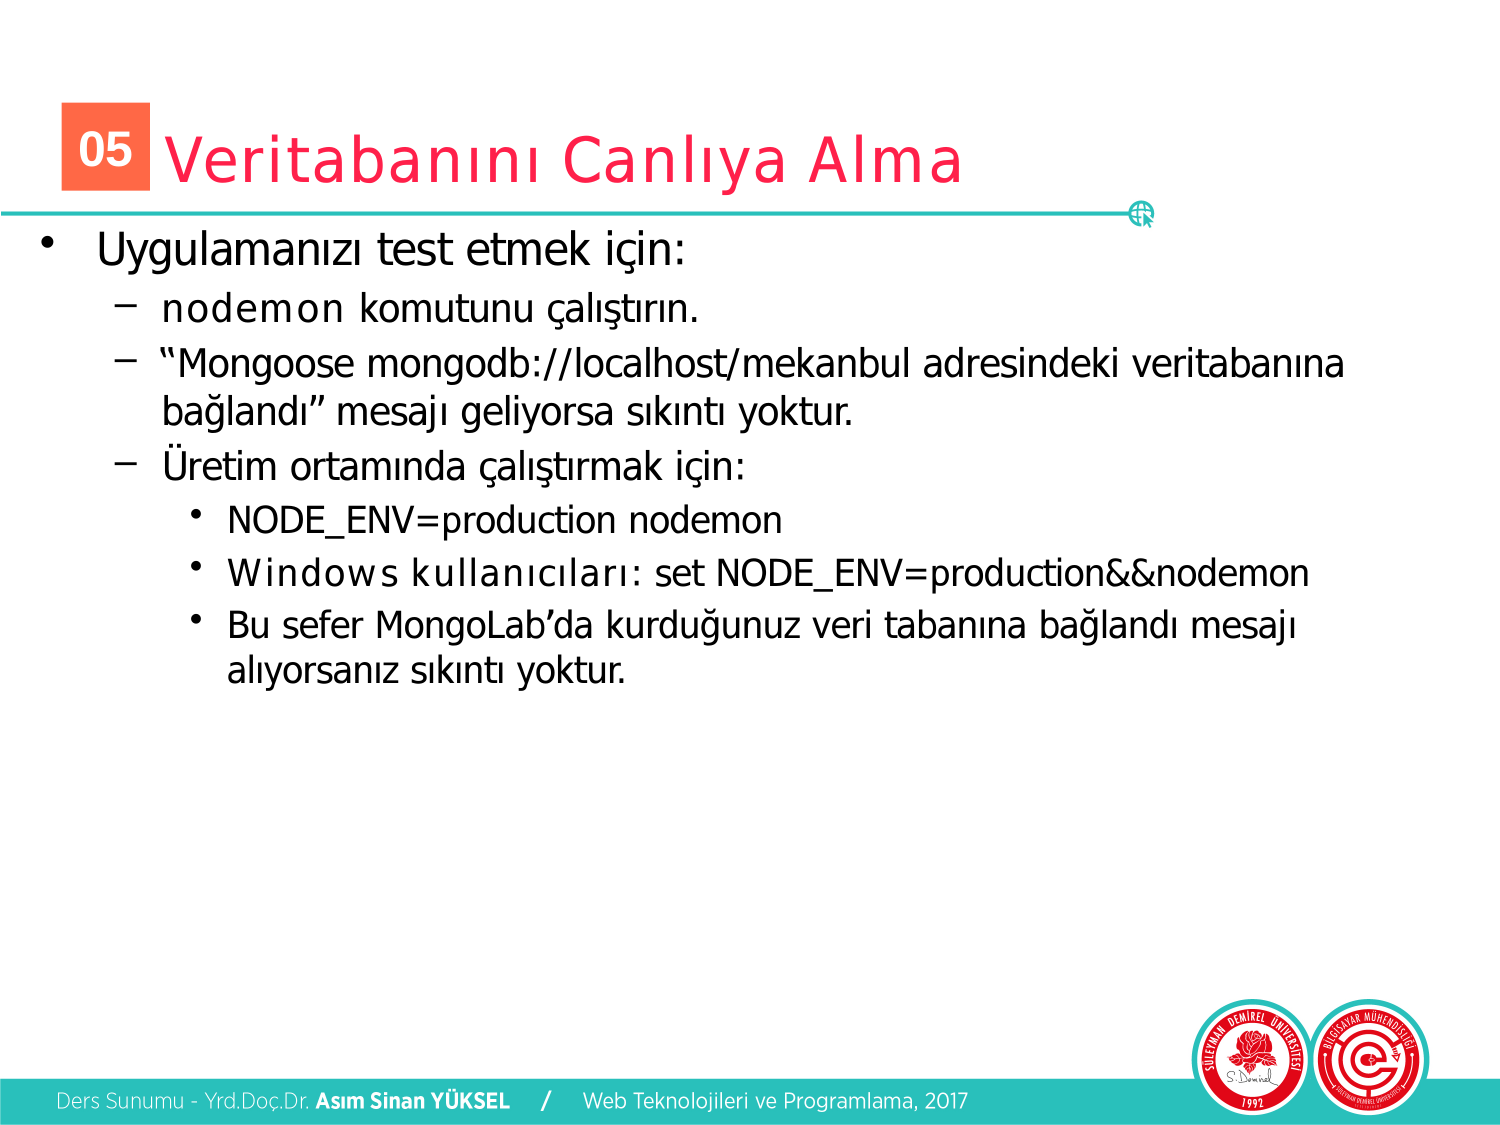

05
# Veritabanını Canlıya Alma
Uygulamanızı test etmek için:
nodemon komutunu çalıştırın.
“Mongoose mongodb://localhost/mekanbul adresindeki veritabanına bağlandı” mesajı geliyorsa sıkıntı yoktur.
Üretim ortamında çalıştırmak için:
NODE_ENV=production nodemon
Windows kullanıcıları: set NODE_ENV=production&&nodemon
Bu sefer MongoLab’da kurduğunuz veri tabanına bağlandı mesajı alıyorsanız sıkıntı yoktur.